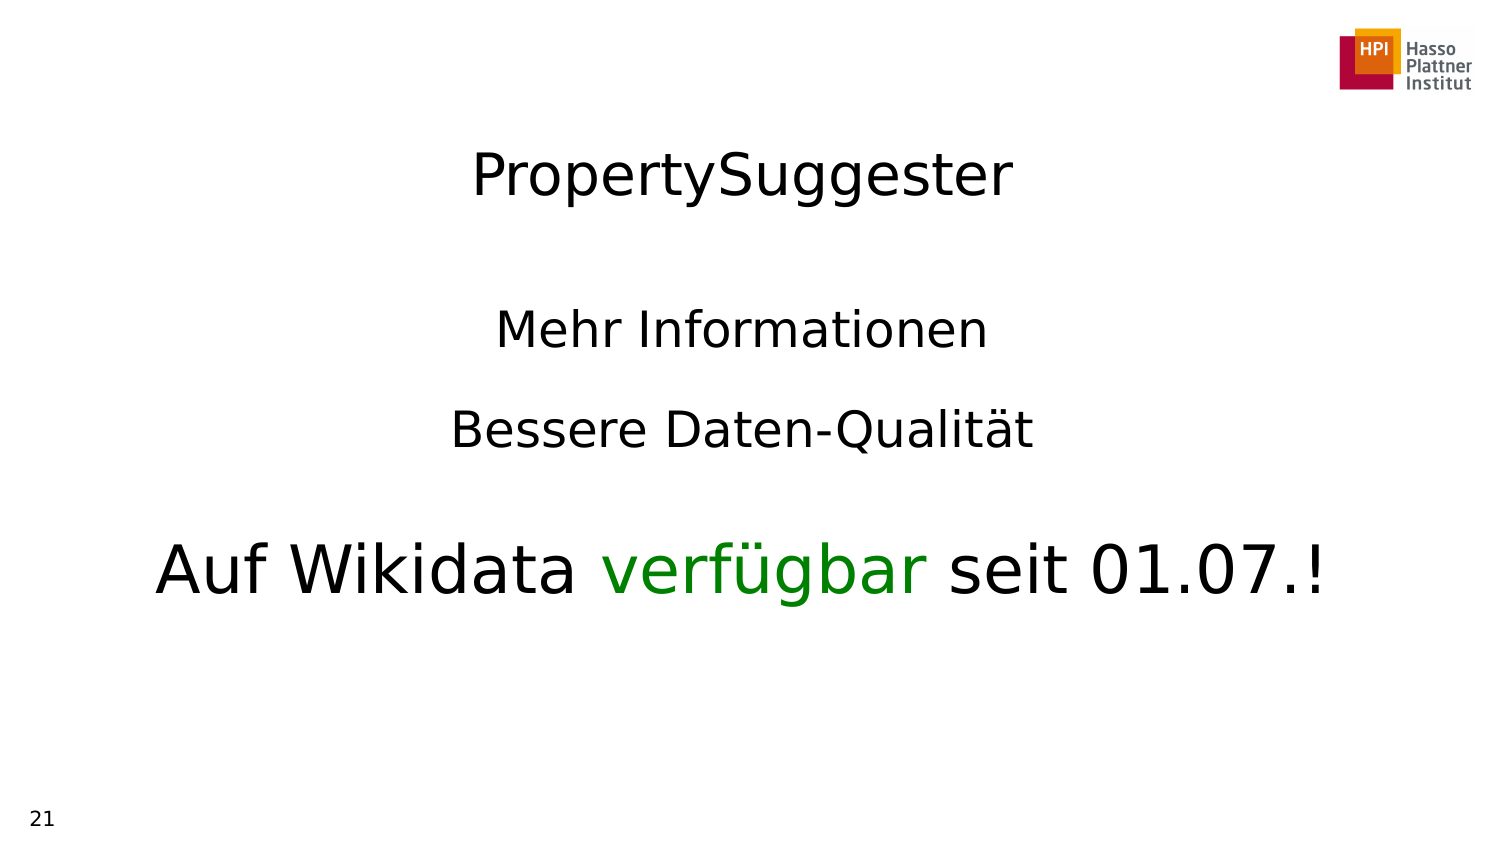

#
PropertySuggester

Mehr Informationen

Bessere Daten-Qualität

Auf Wikidata verfügbar seit 01.07.!

21